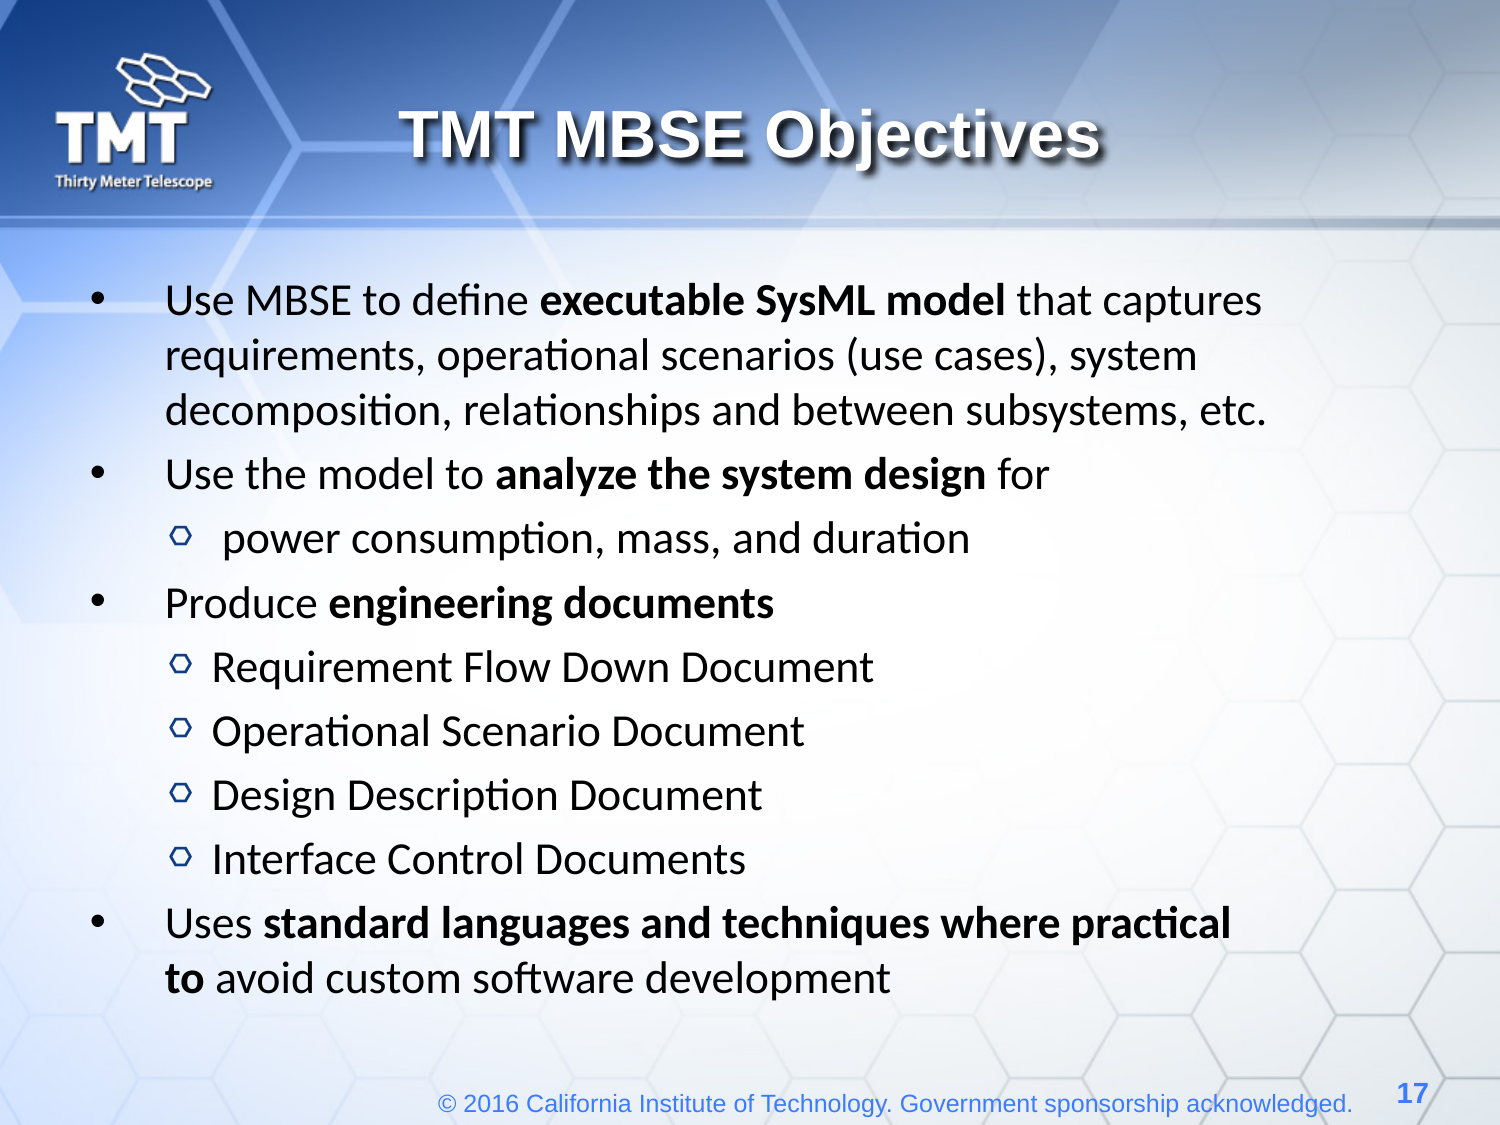

# TMT MBSE Objectives
Use MBSE to define executable SysML model that captures requirements, operational scenarios (use cases), system decomposition, relationships and between subsystems, etc.
Use the model to analyze the system design for
 power consumption, mass, and duration
Produce engineering documents
Requirement Flow Down Document
Operational Scenario Document
Design Description Document
Interface Control Documents
Uses standard languages and techniques where practical to avoid custom software development